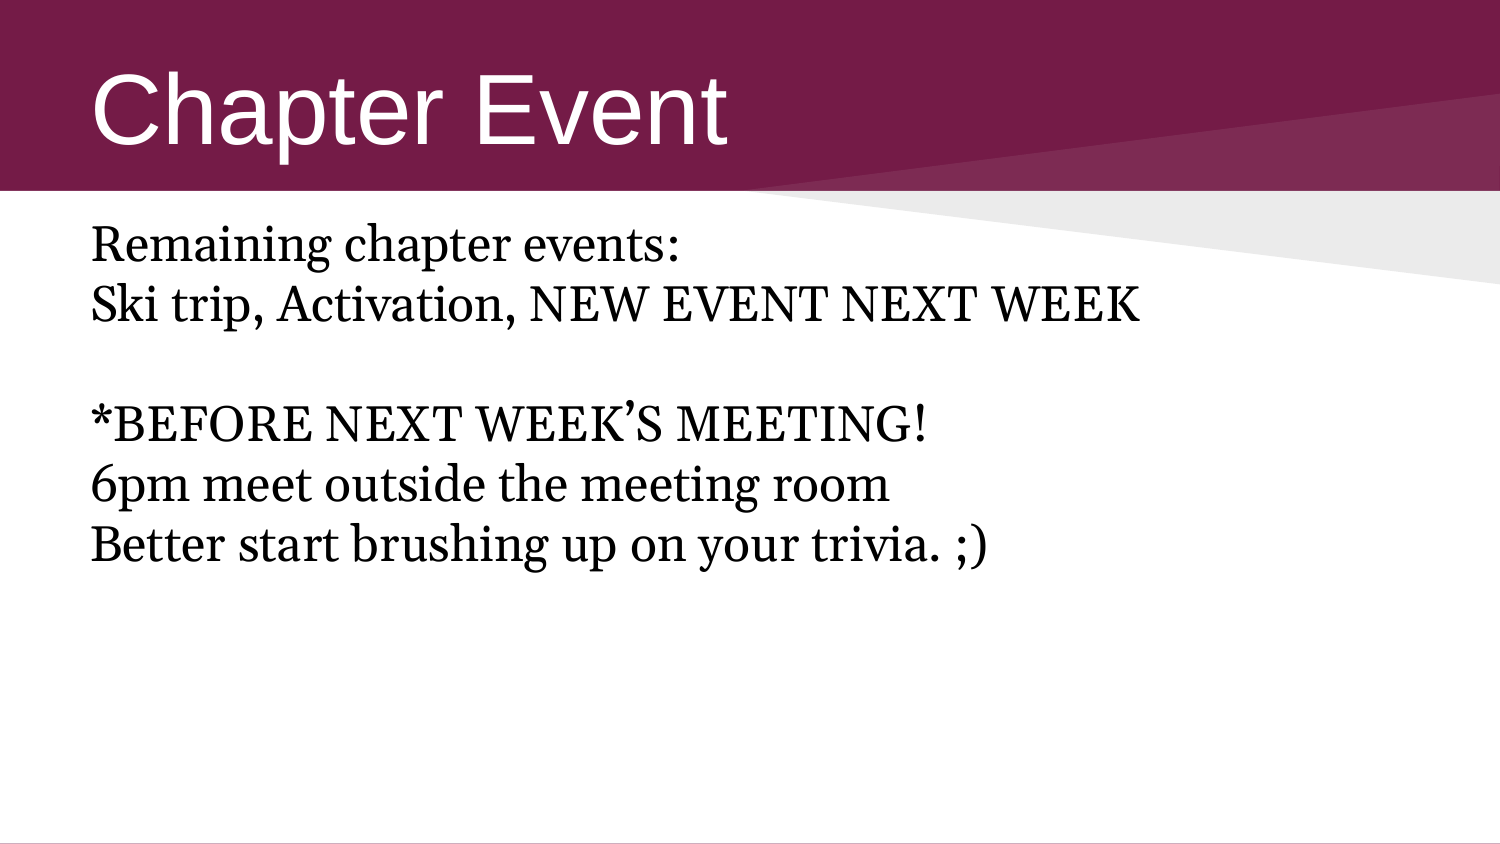

# Chapter Event
Remaining chapter events:
Ski trip, Activation, NEW EVENT NEXT WEEK

*BEFORE NEXT WEEK’S MEETING!
6pm meet outside the meeting room
Better start brushing up on your trivia. ;)